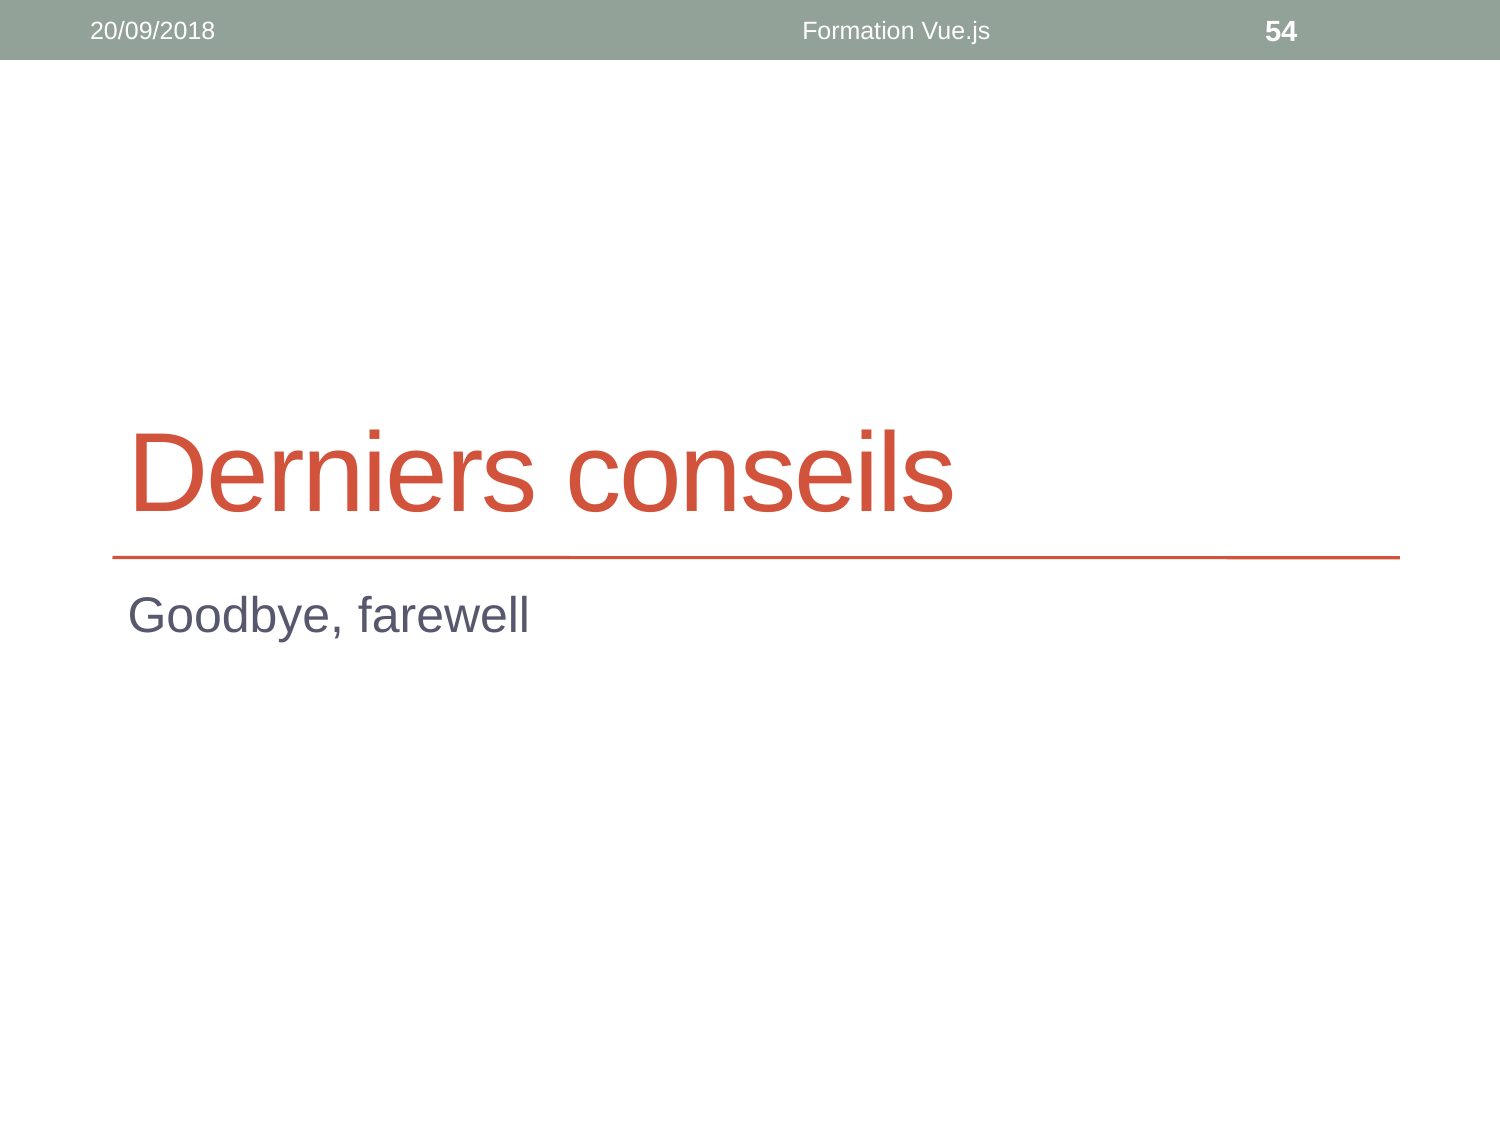

20/09/2018
Formation Vue.js
54
# Derniers conseils
Goodbye, farewell